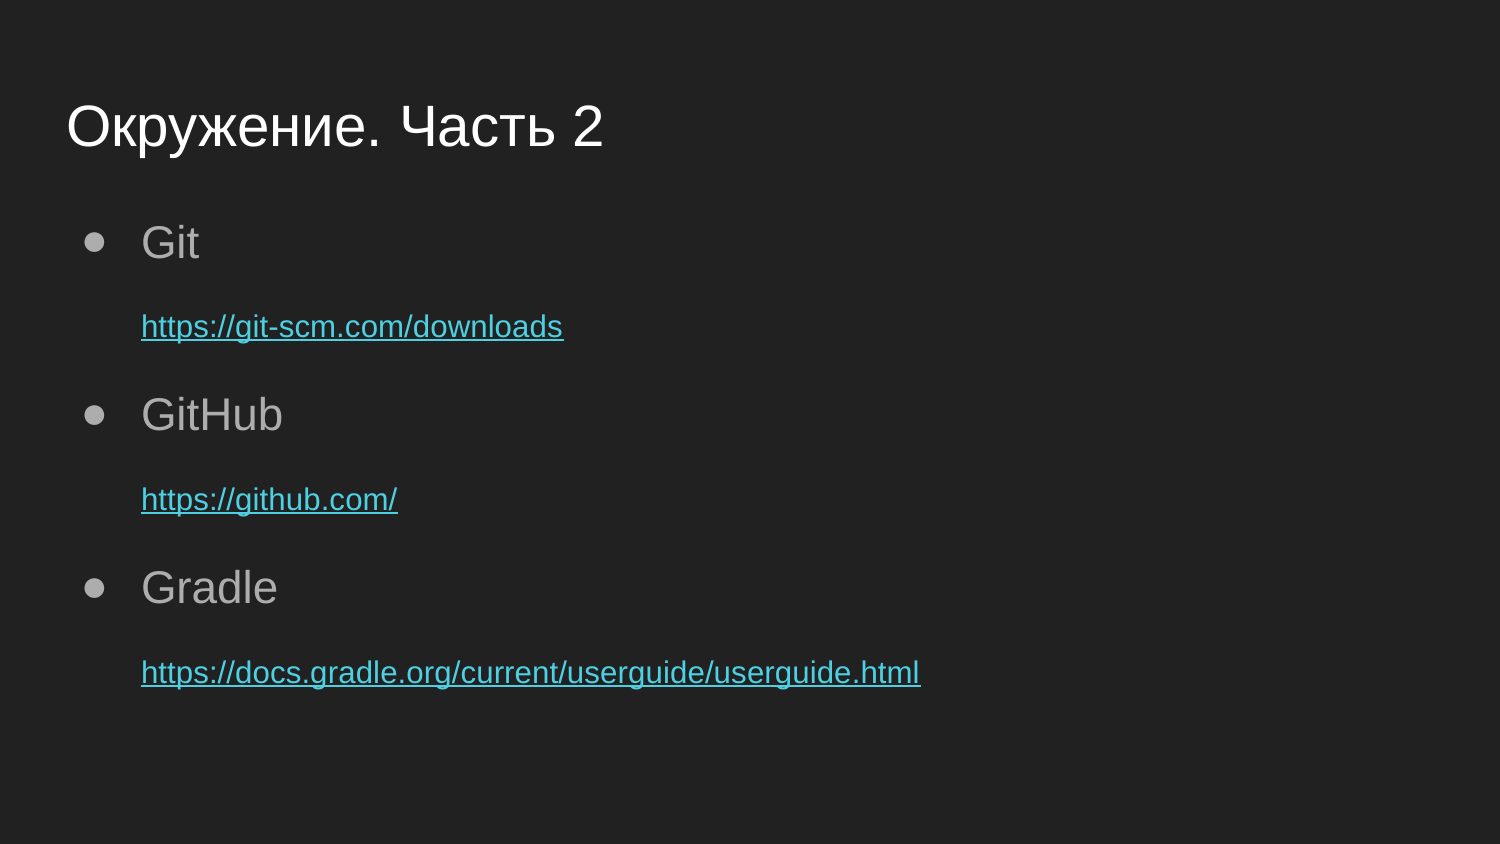

# Окружение. Часть 2
Git
https://git-scm.com/downloads
GitHub
https://github.com/
Gradle
https://docs.gradle.org/current/userguide/userguide.html